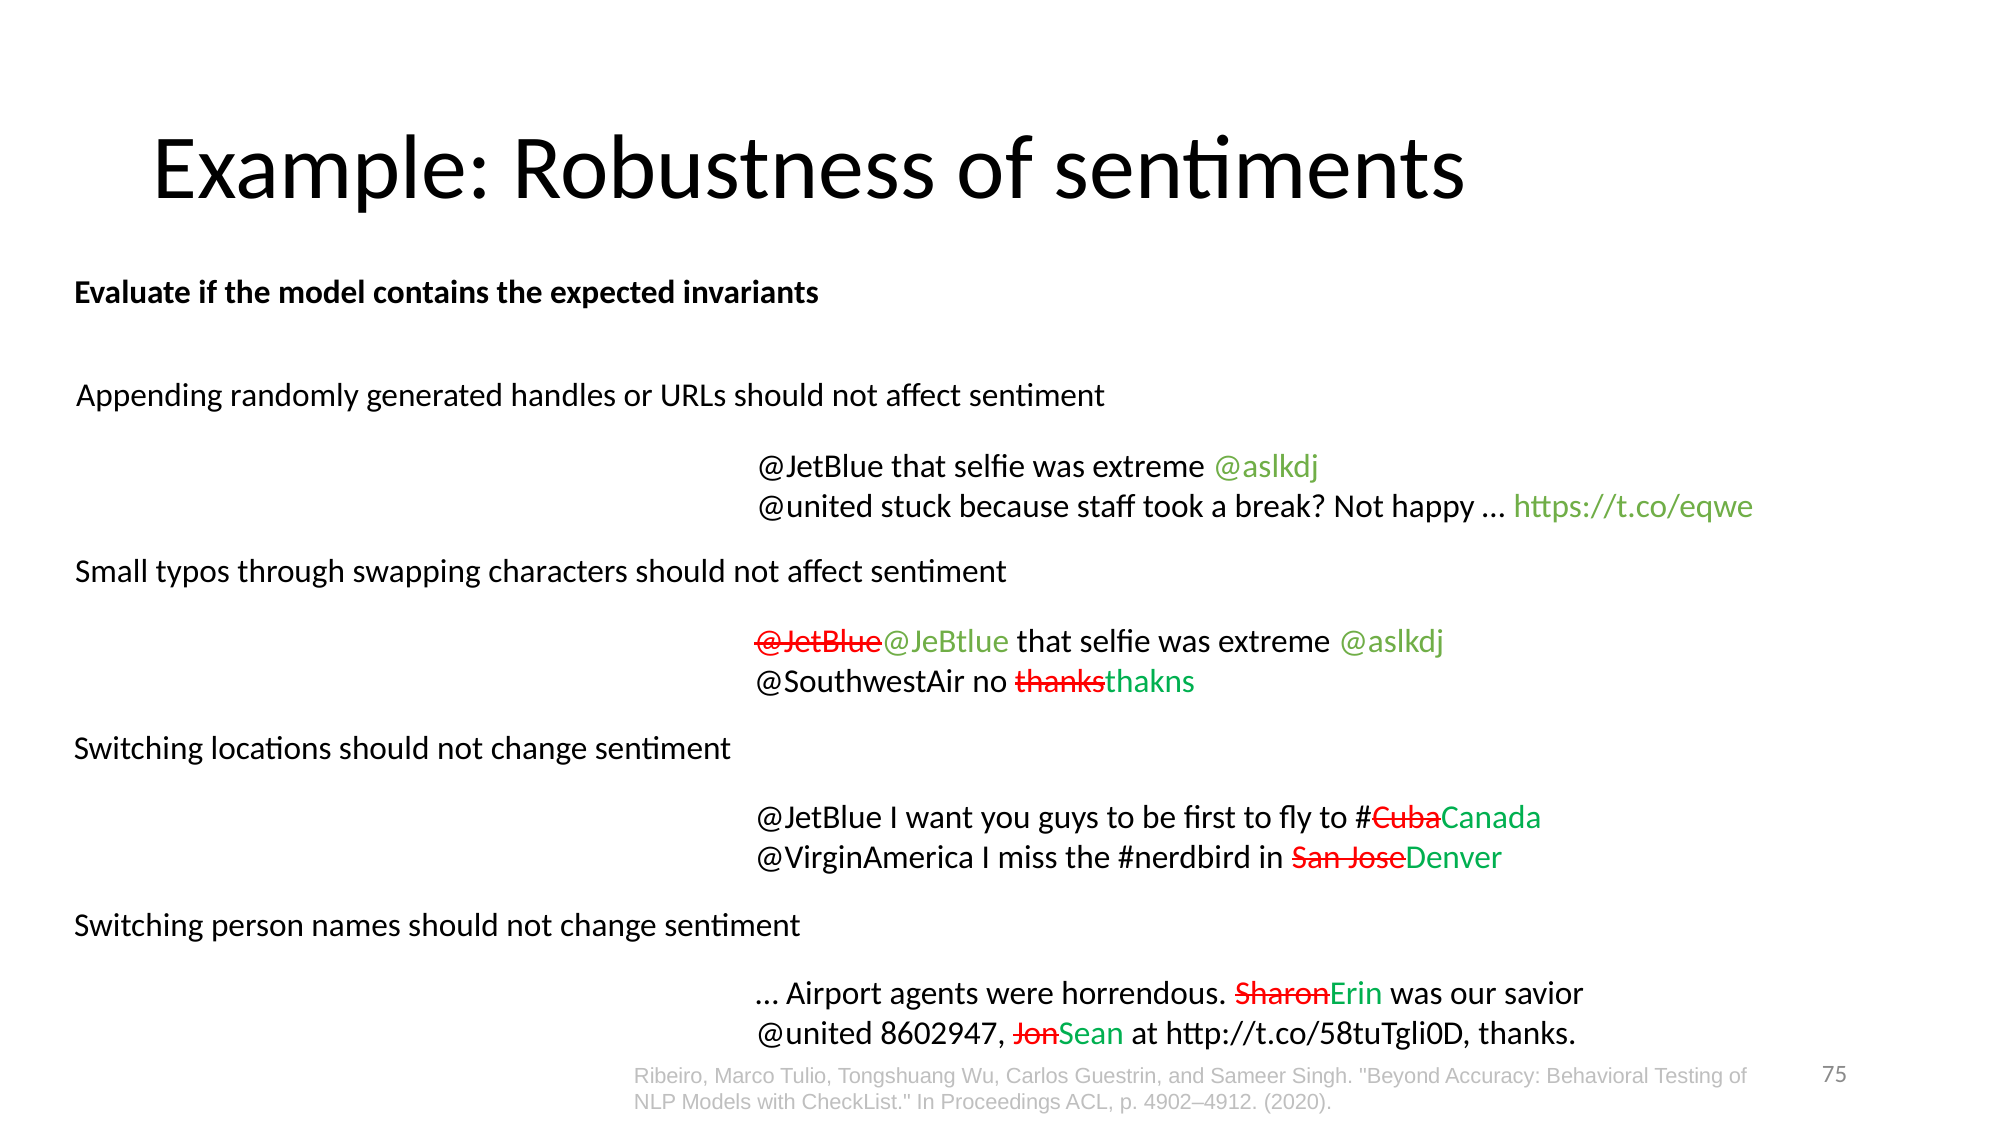

# Example: Robustness of sentiments
Evaluate if the model contains the expected invariants
Appending randomly generated handles or URLs should not affect sentiment
@JetBlue that selfie was extreme @aslkdj
@united stuck because staff took a break? Not happy … https://t.co/eqwe
Small typos through swapping characters should not affect sentiment
@JetBlue@JeBtlue that selfie was extreme @aslkdj
@SouthwestAir no thanksthakns
Switching locations should not change sentiment
@JetBlue I want you guys to be first to fly to #CubaCanada
@VirginAmerica I miss the #nerdbird in San JoseDenver
Switching person names should not change sentiment
… Airport agents were horrendous. SharonErin was our savior
@united 8602947, JonSean at http://t.co/58tuTgli0D, thanks.
75
Ribeiro, Marco Tulio, Tongshuang Wu, Carlos Guestrin, and Sameer Singh. "Beyond Accuracy: Behavioral Testing of NLP Models with CheckList." In Proceedings ACL, p. 4902–4912. (2020).